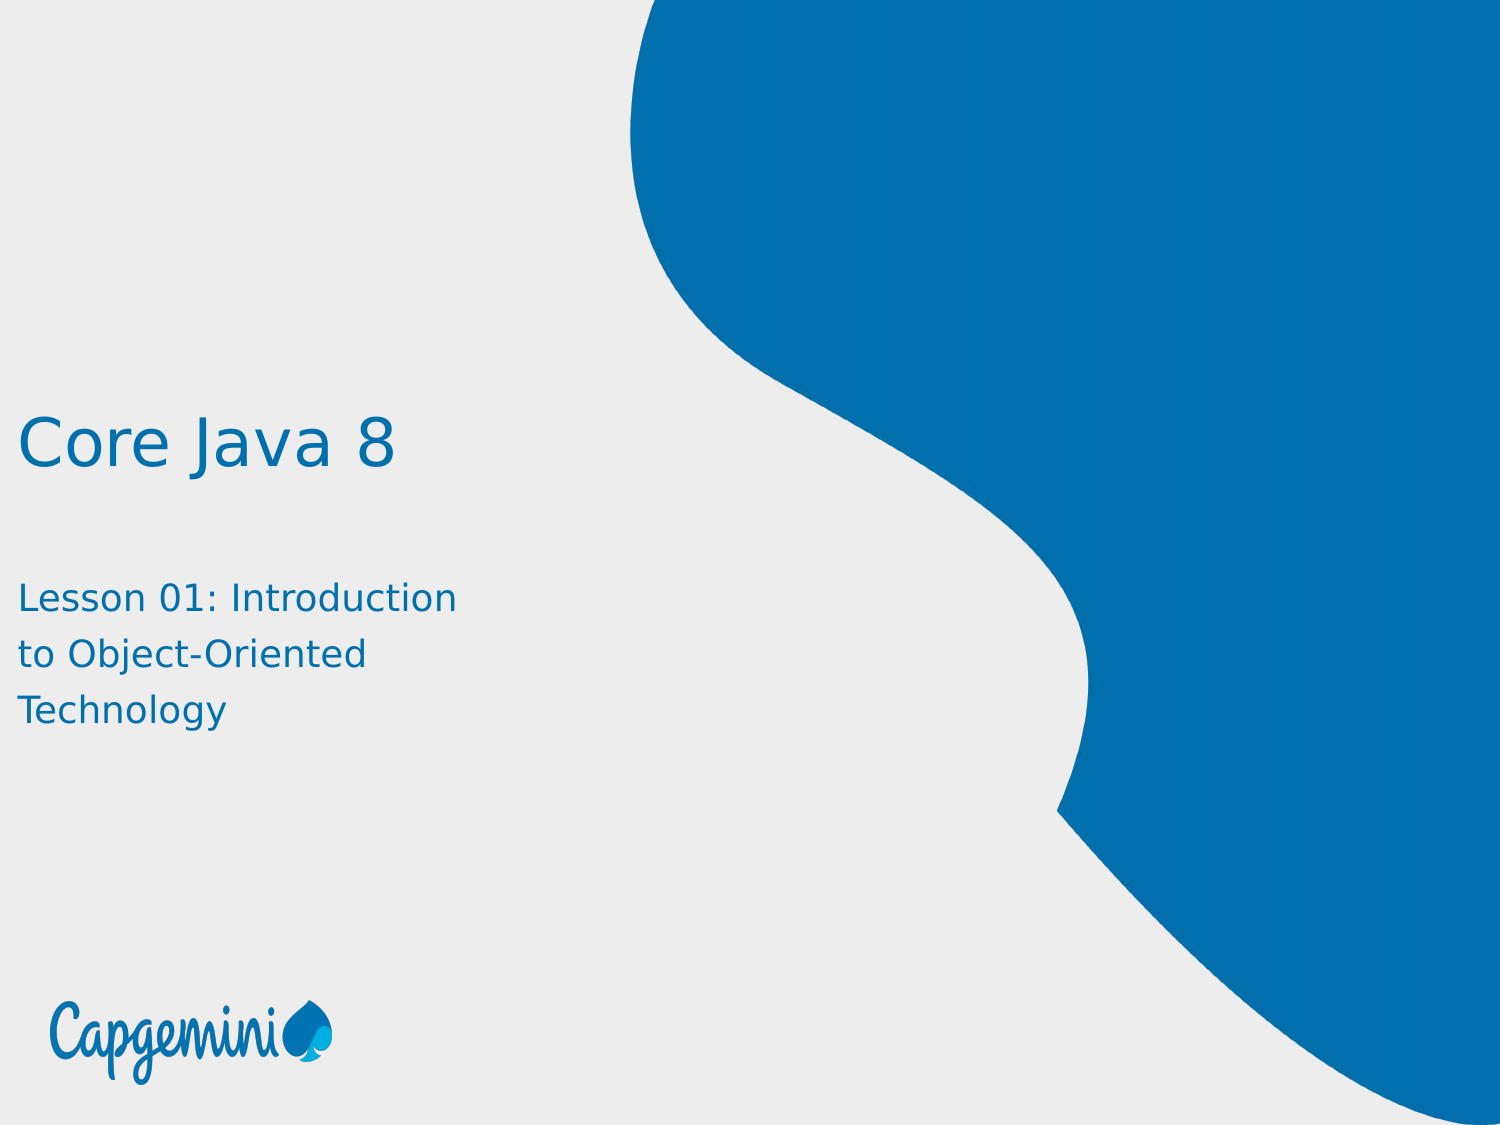

# Core Java 8

Lesson 01: Introduction

to Object-Oriented

Technology